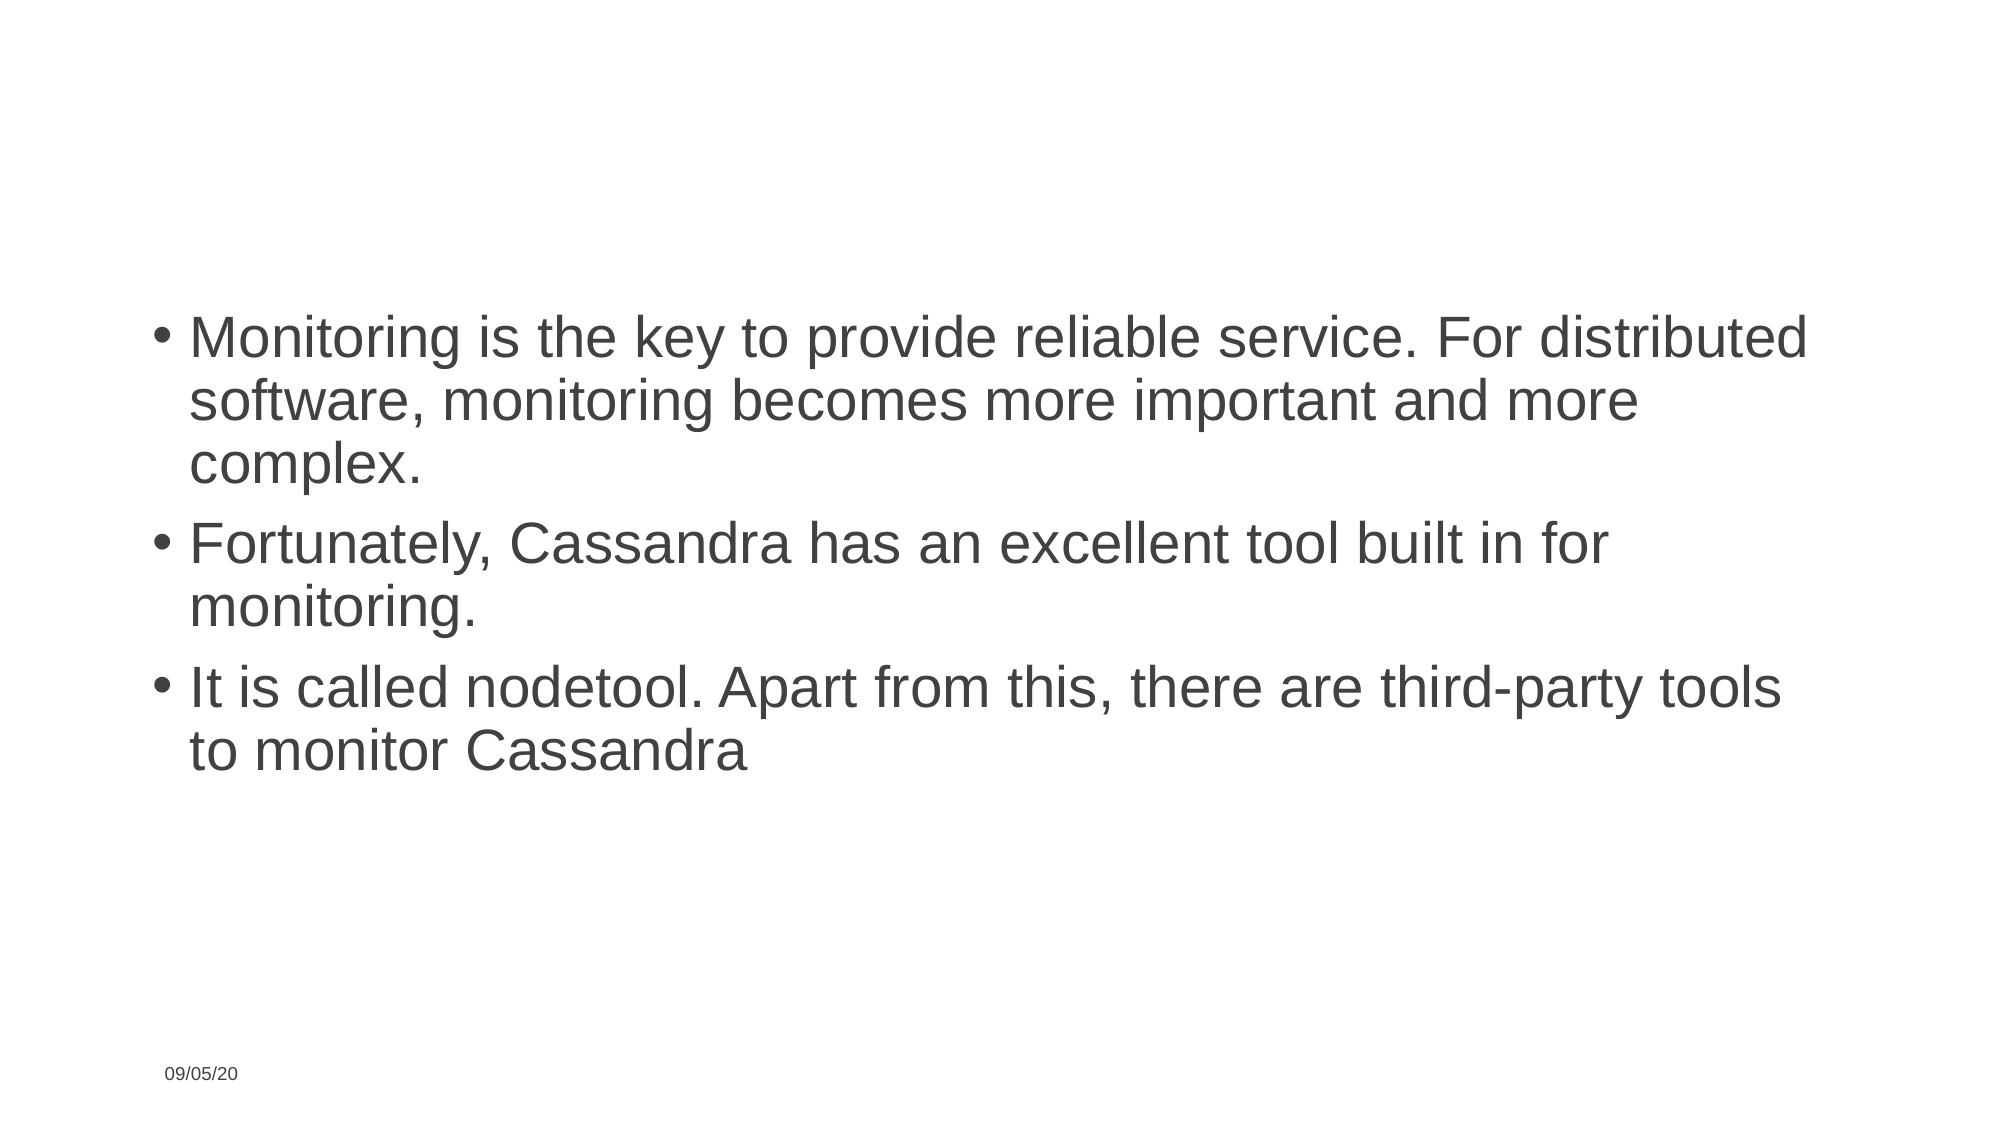

#
Monitoring is the key to provide reliable service. For distributed software, monitoring becomes more important and more complex.
Fortunately, Cassandra has an excellent tool built in for monitoring.
It is called nodetool. Apart from this, there are third-party tools to monitor Cassandra
09/05/20